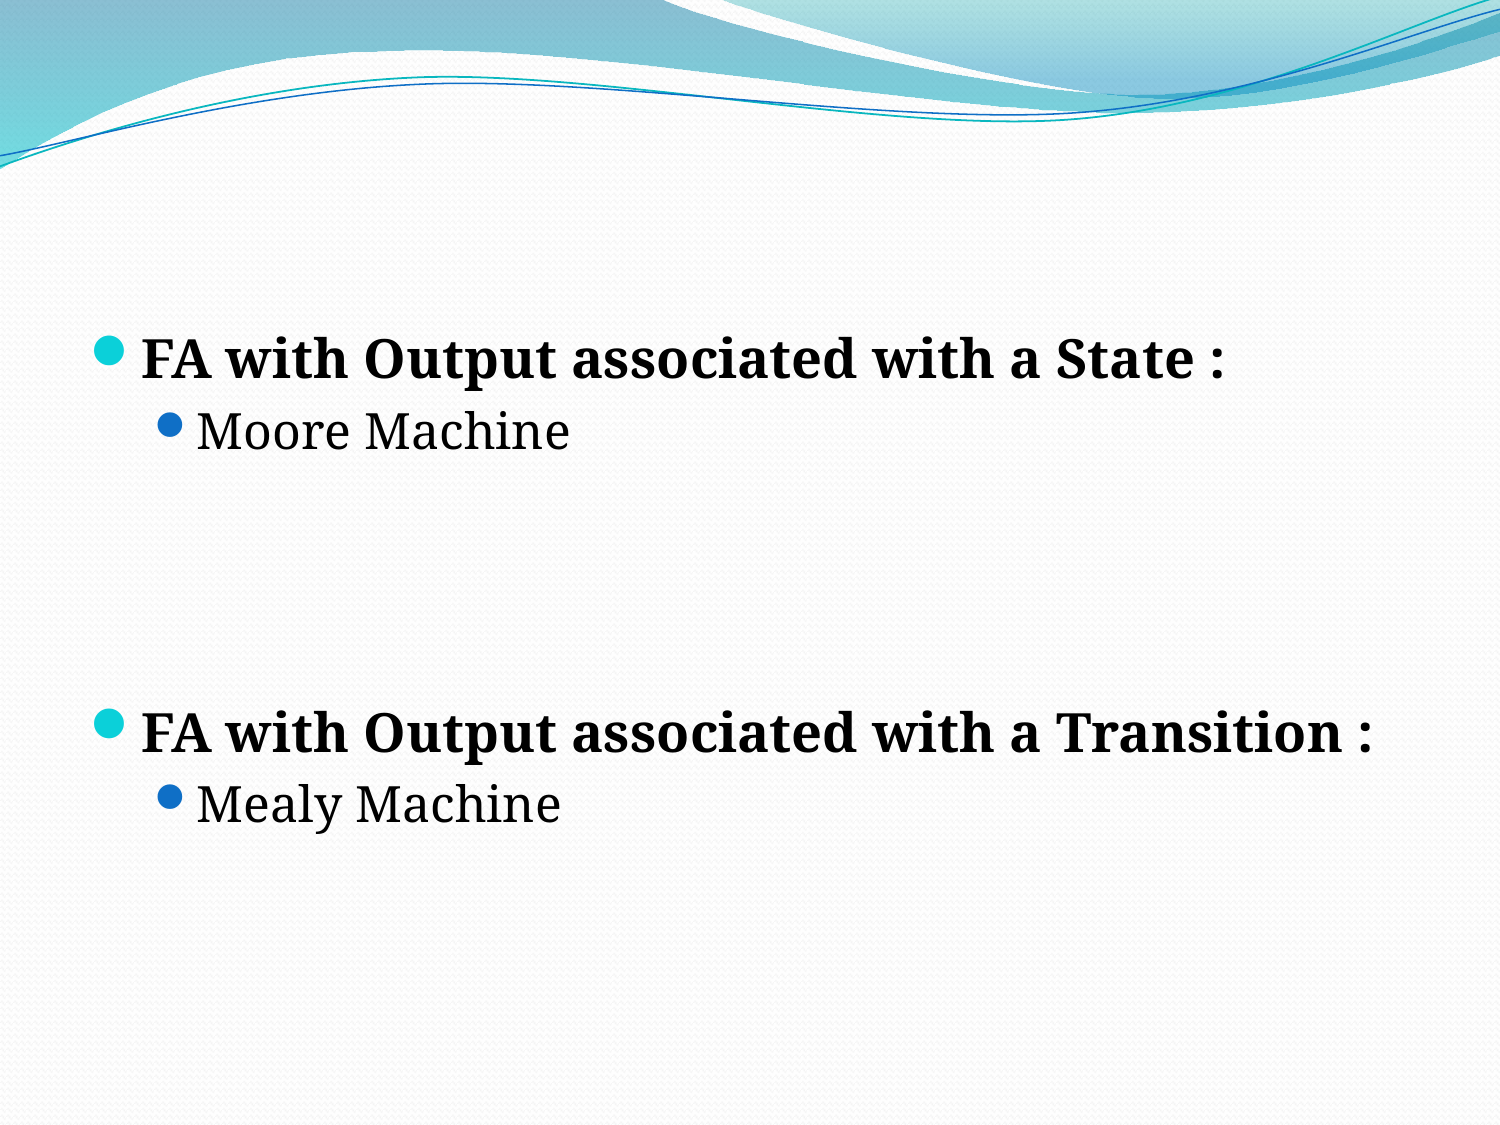

#
FA with Output associated with a State :
Moore Machine

FA with Output associated with a Transition :
Mealy Machine